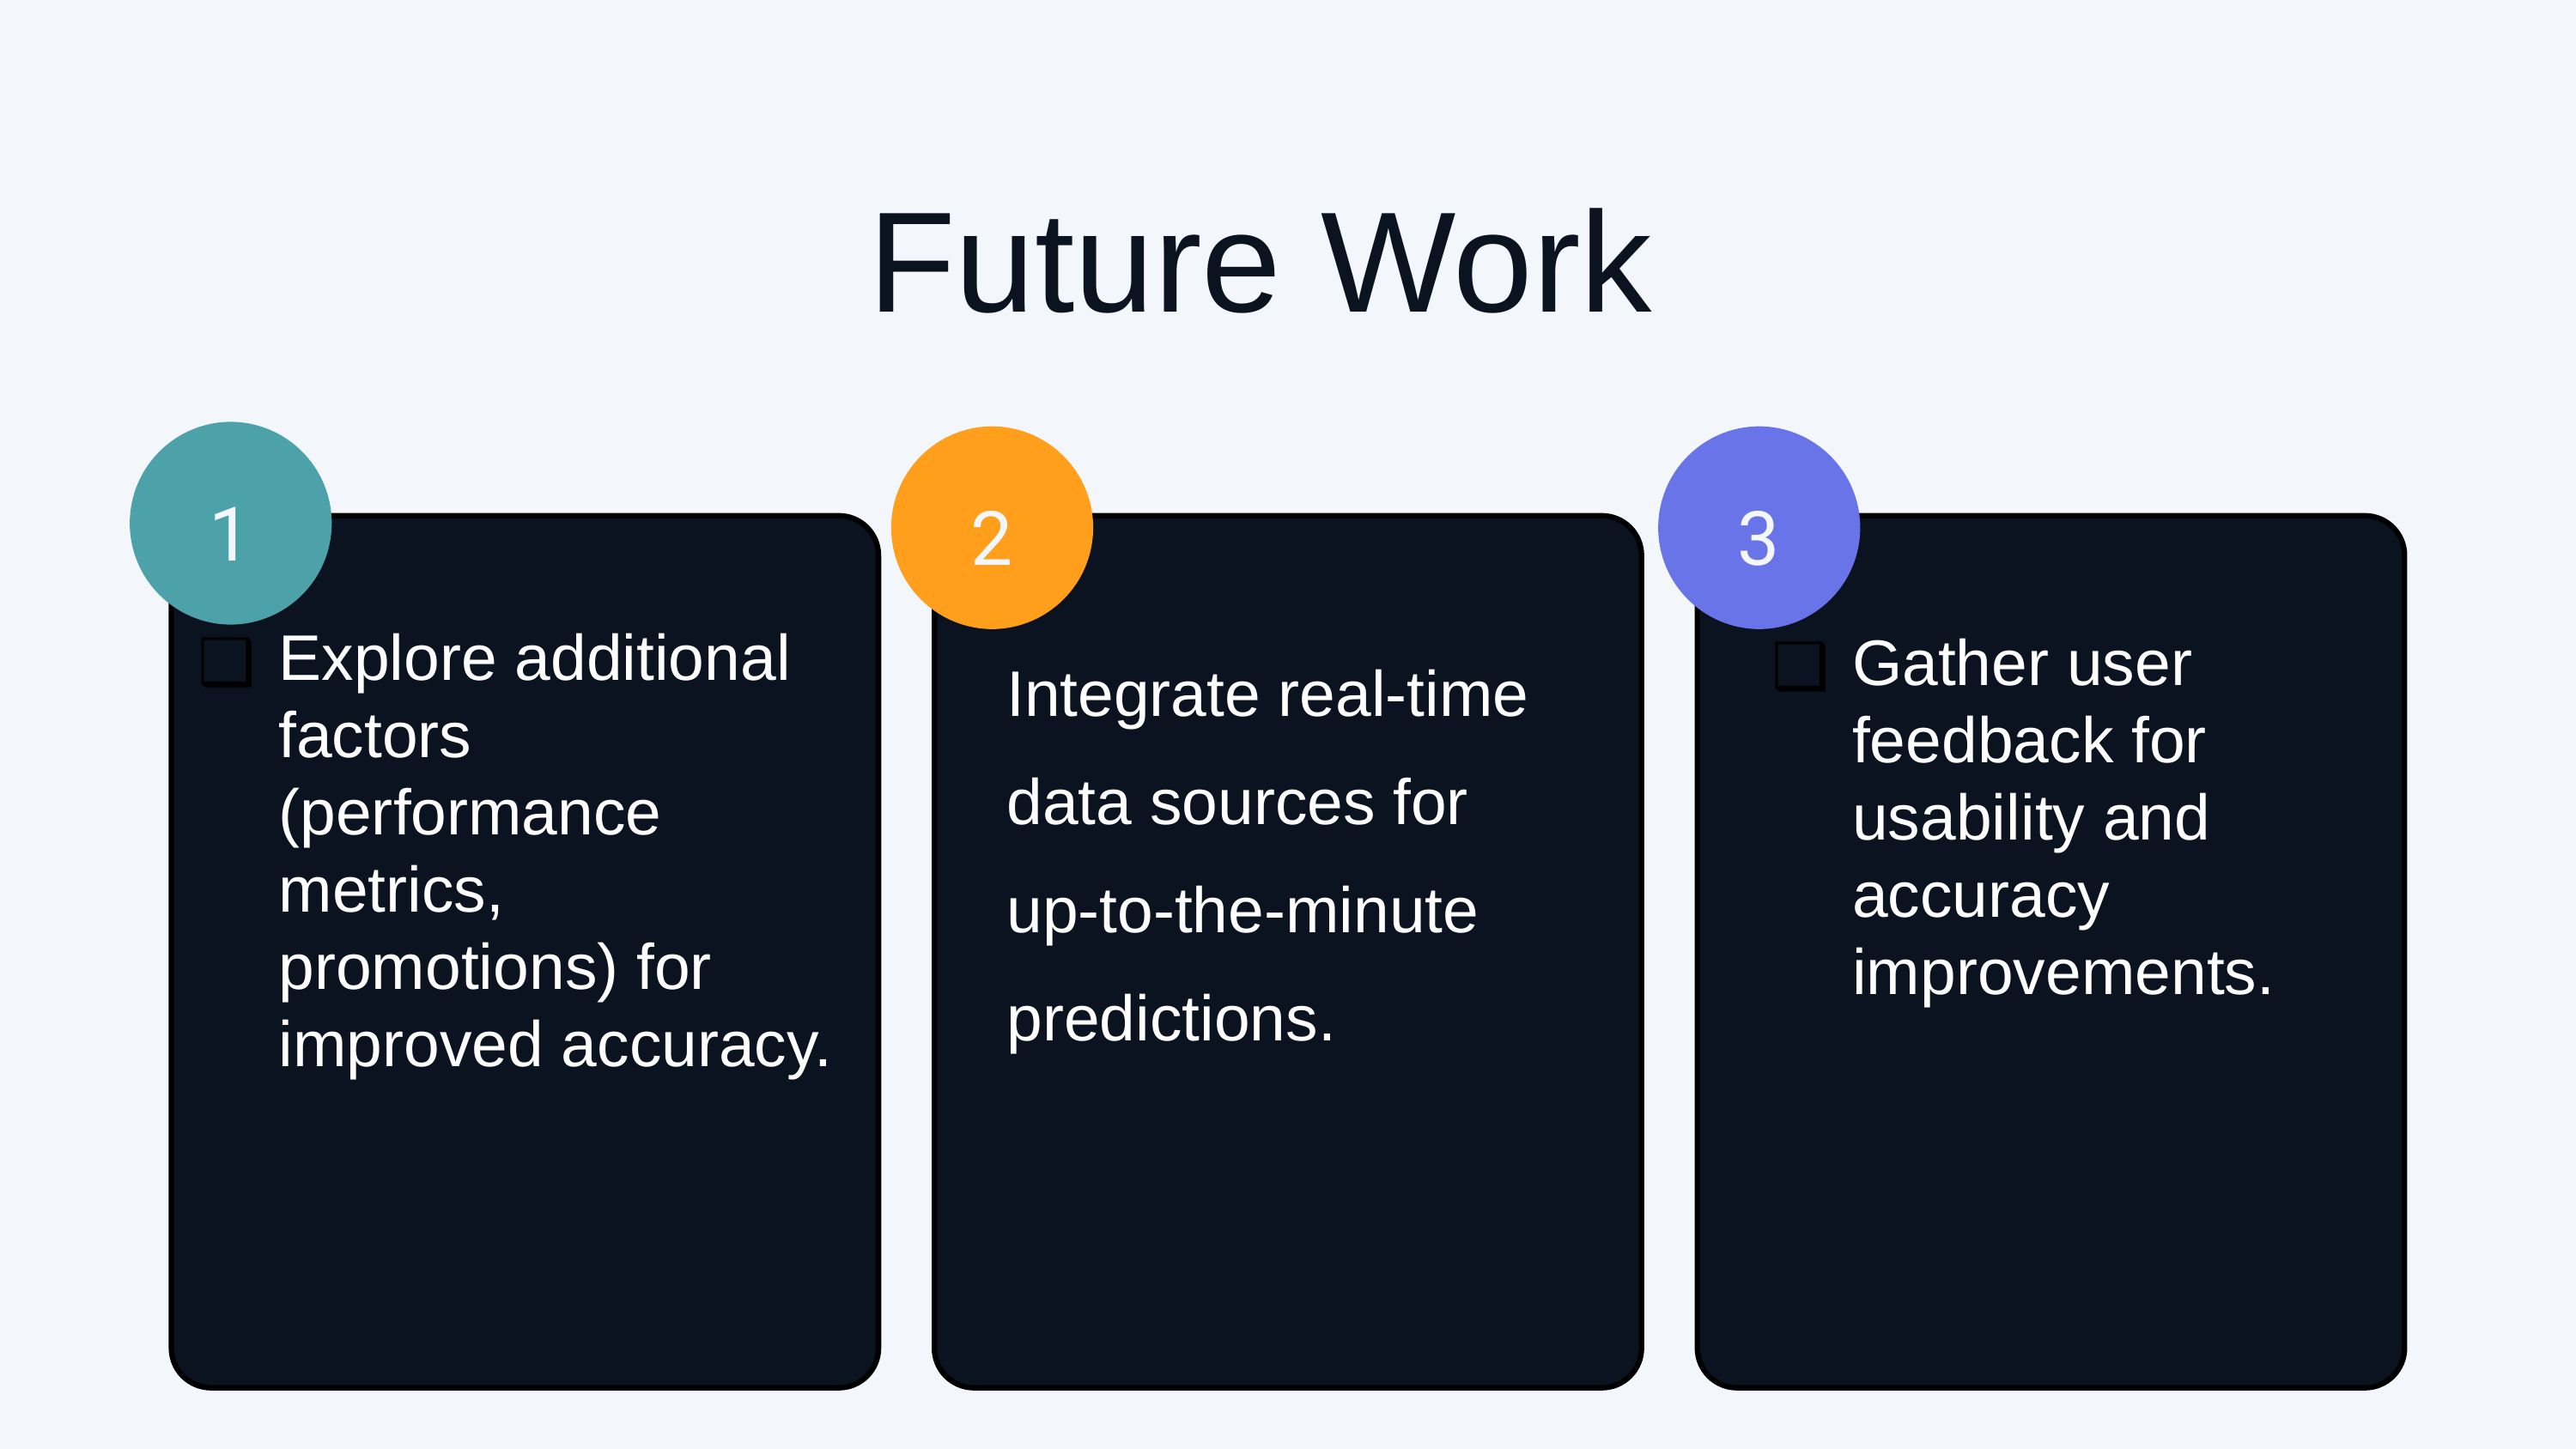

Future Work

1

2

3

Explore additional factors (performance metrics, promotions) for improved accuracy.
Integrate real-time data sources for up-to-the-minute predictions.
Gather user feedback for usability and accuracy improvements.